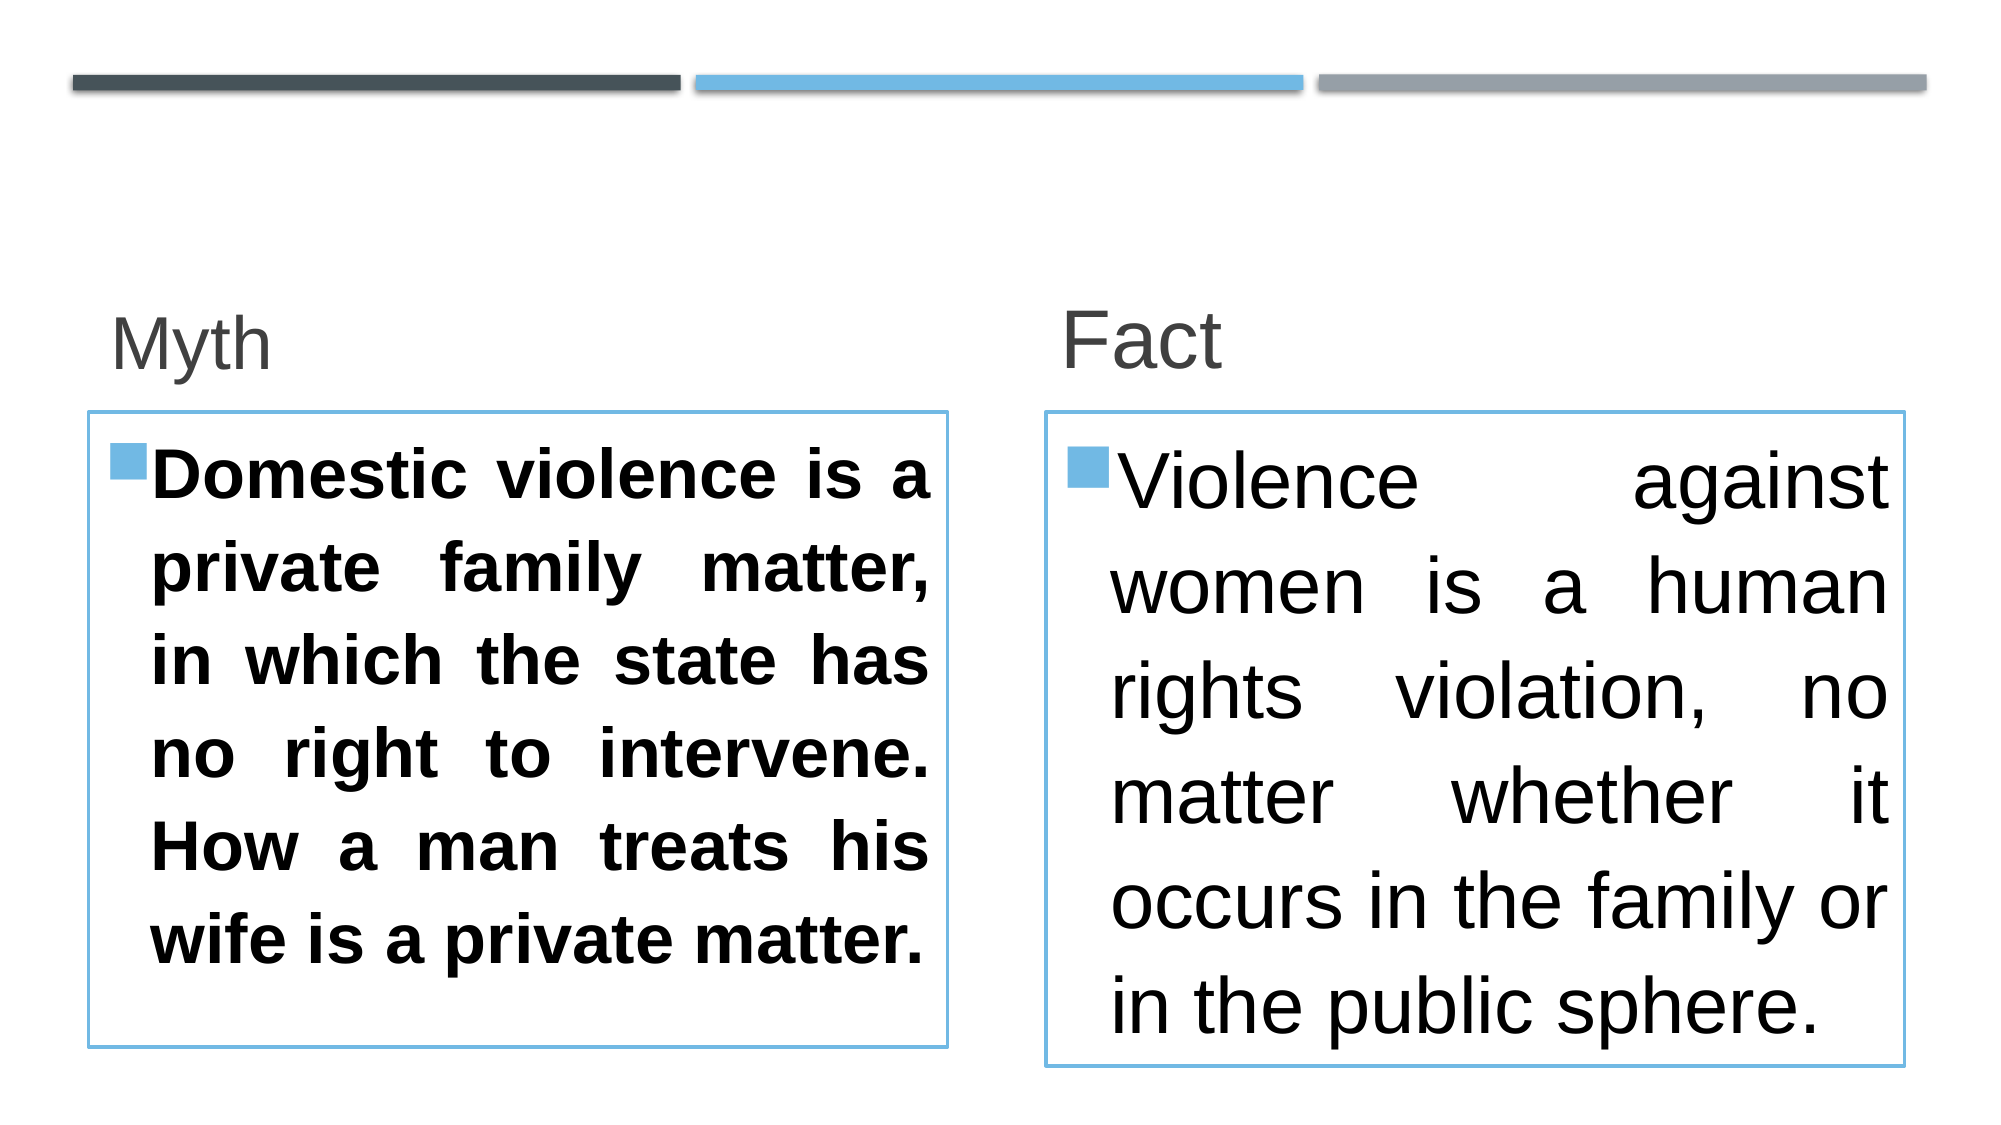

#
Myth
Fact
Domestic violence is a private family matter, in which the state has no right to intervene. How a man treats his wife is a private matter.

Violence against women is a human rights violation, no matter whether it occurs in the family or in the public sphere.